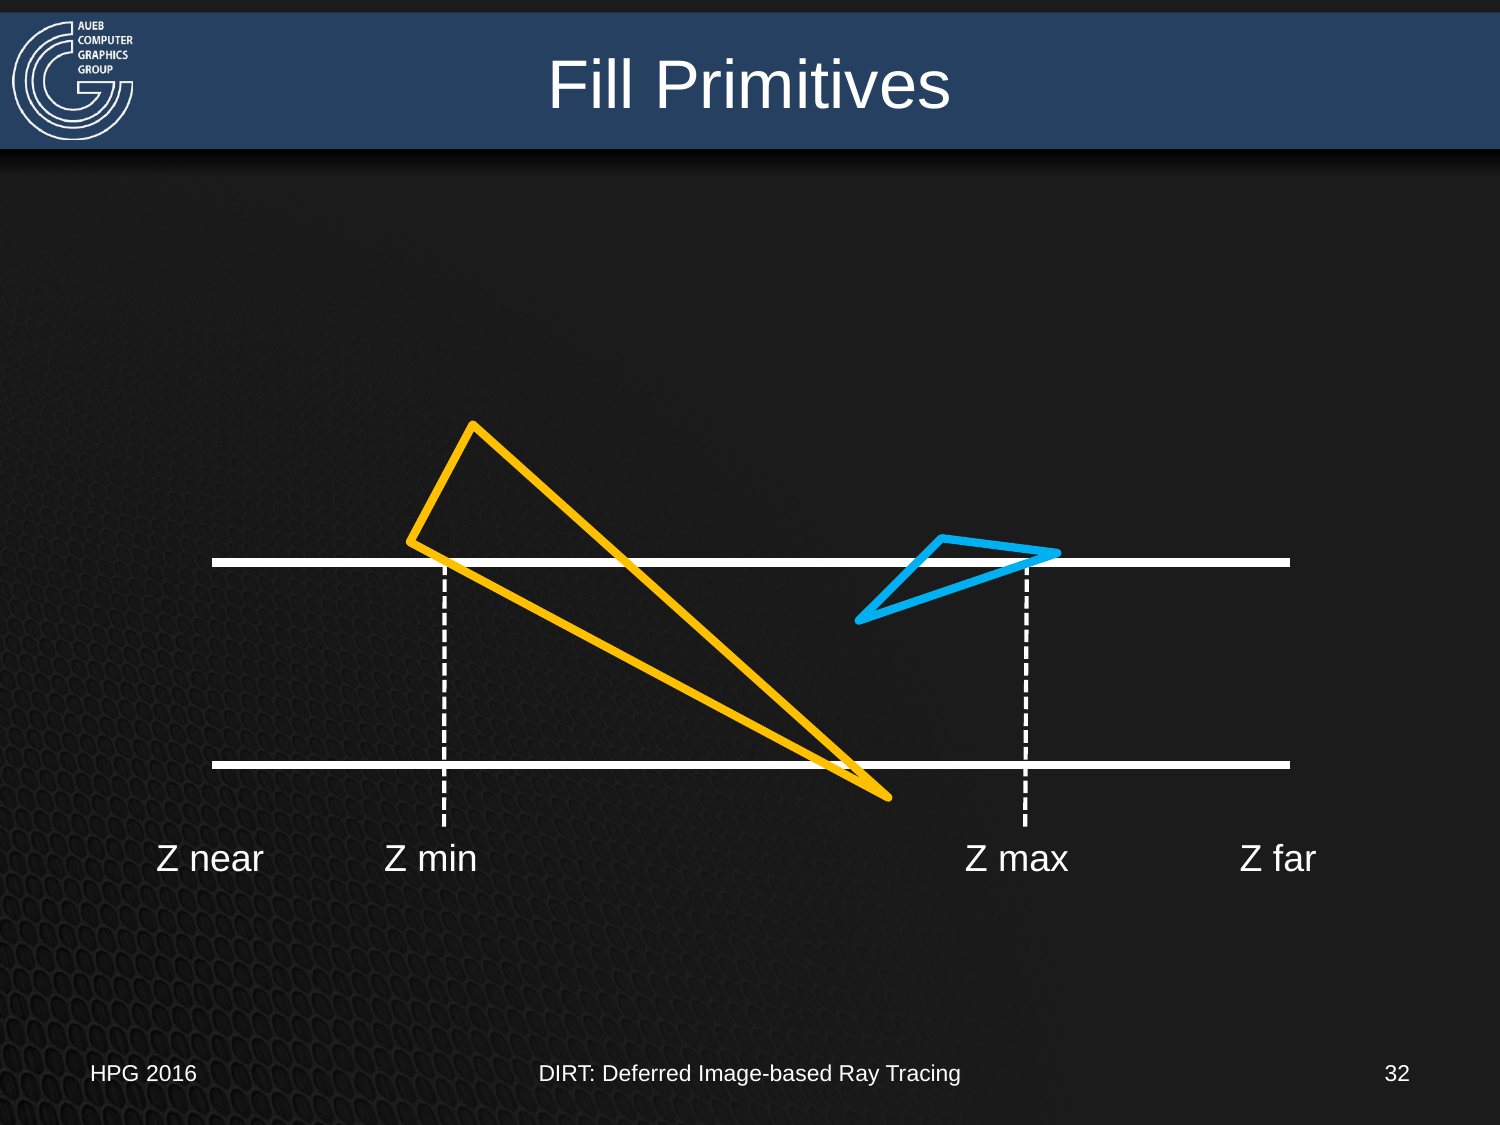

# Fill Primitives

Z near
Z min
Z max
Z far
HPG 2016
DIRT: Deferred Image-based Ray Tracing
32